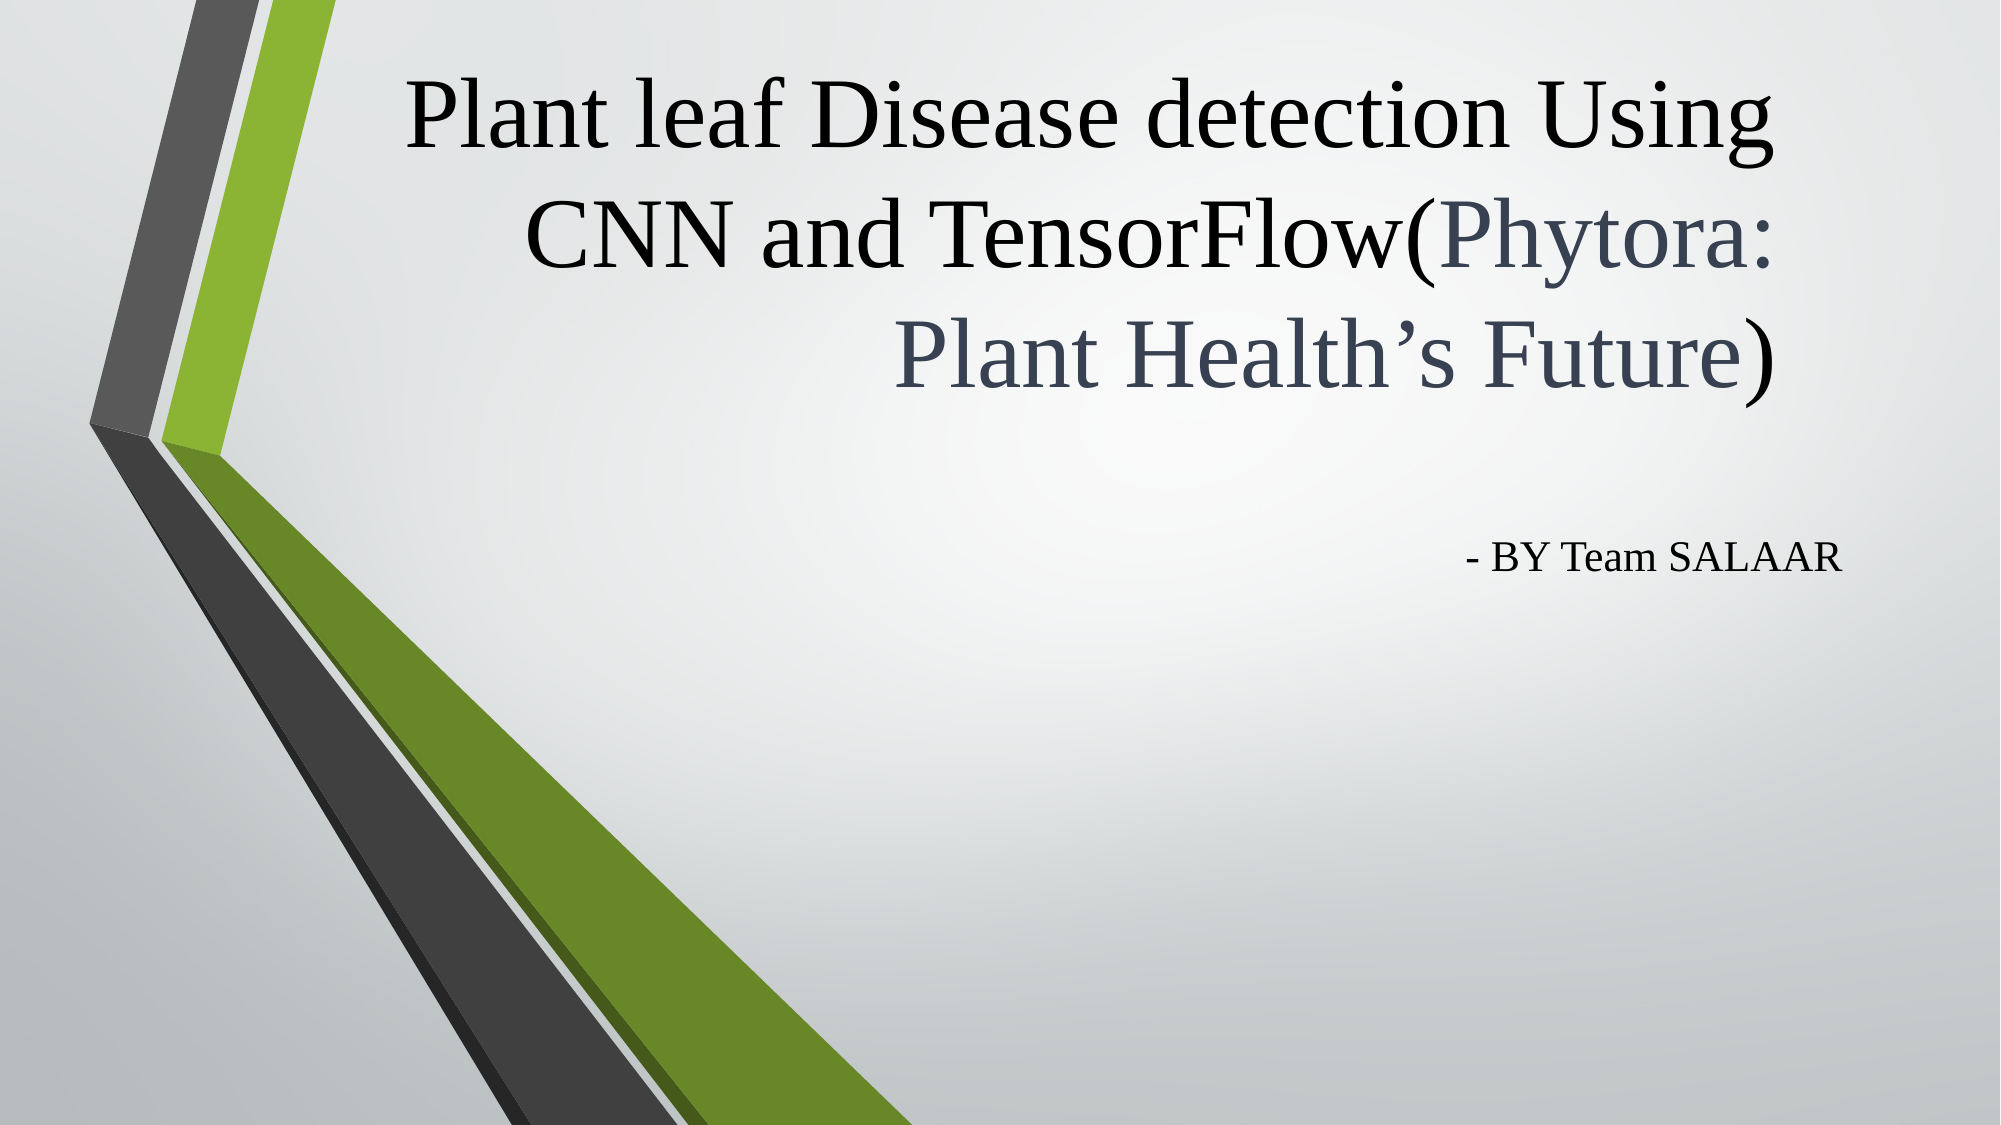

# Plant leaf Disease detection Using CNN and TensorFlow(Phytora: Plant Health’s Future)
- BY Team SALAAR